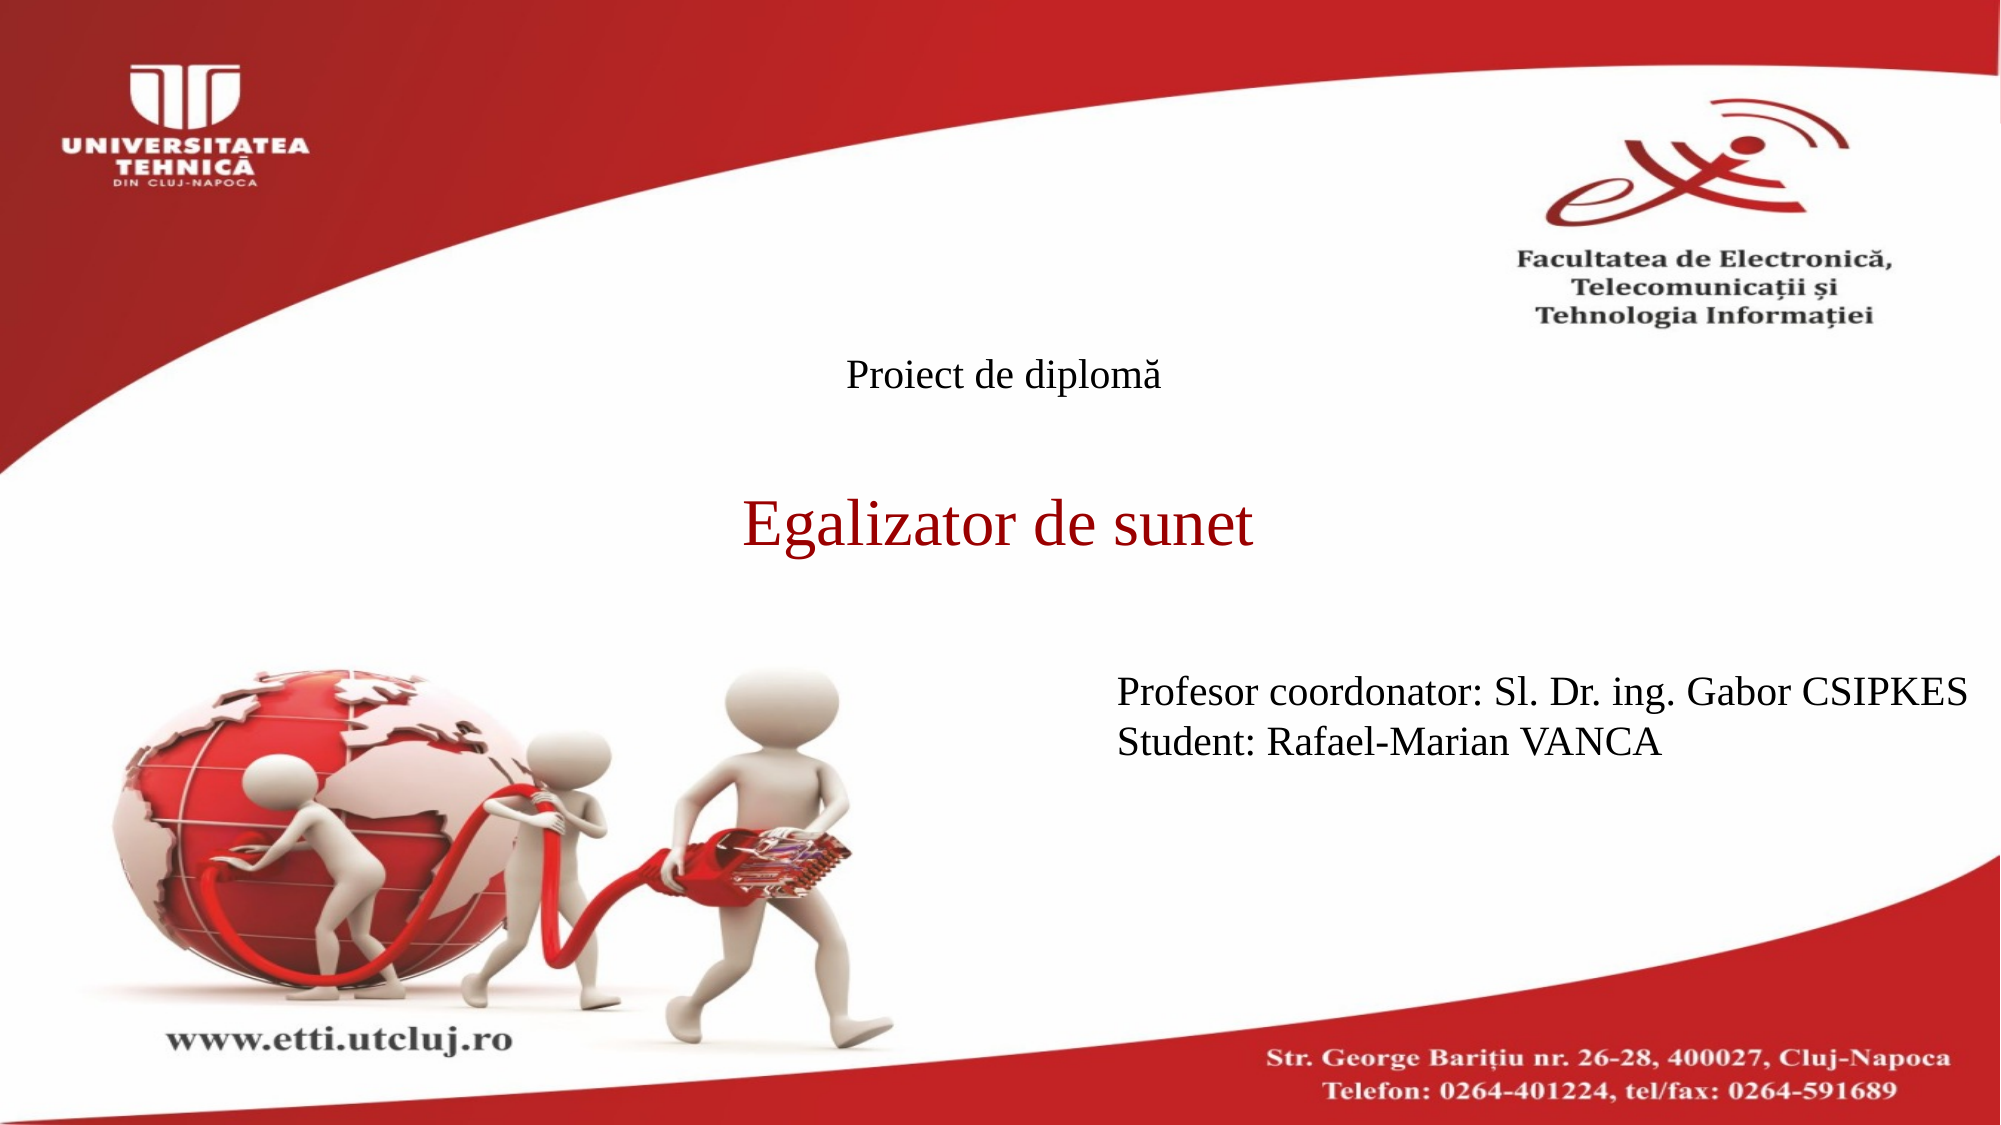

# Proiect de diplomă
Egalizator de sunet
Profesor coordonator: Sl. Dr. ing. Gabor CSIPKES
Student: Rafael-Marian VANCA